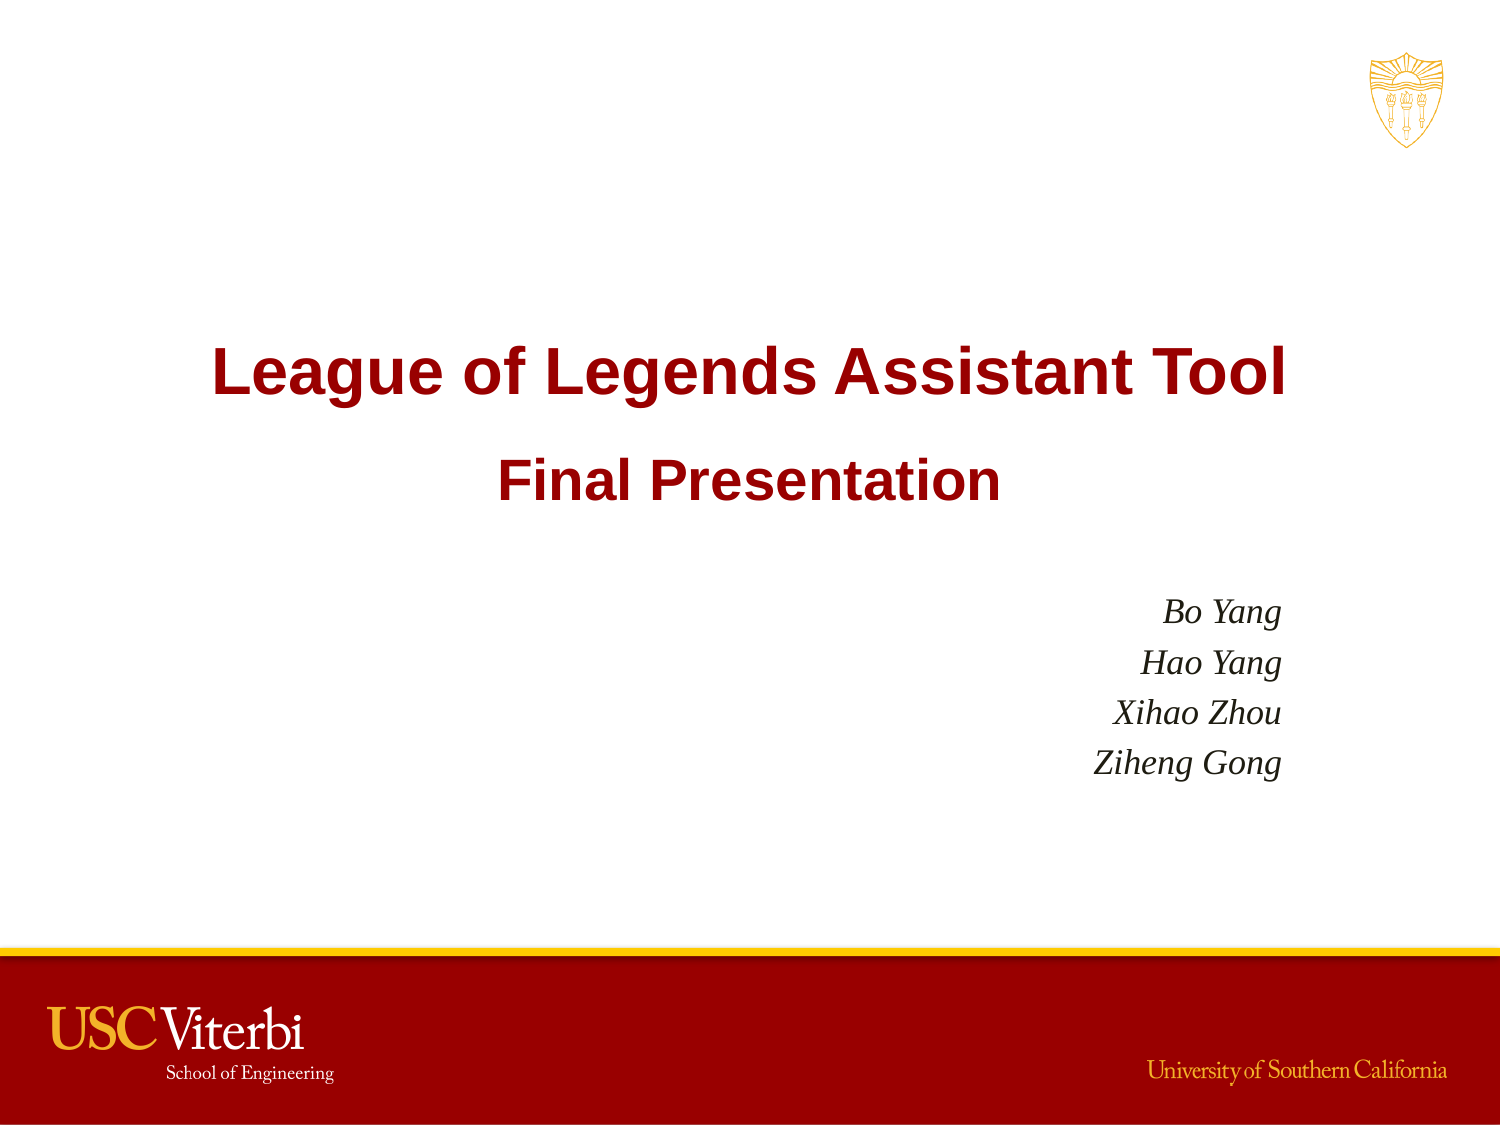

League of Legends Assistant Tool
Final Presentation
Bo Yang
Hao Yang
Xihao Zhou
Ziheng Gong